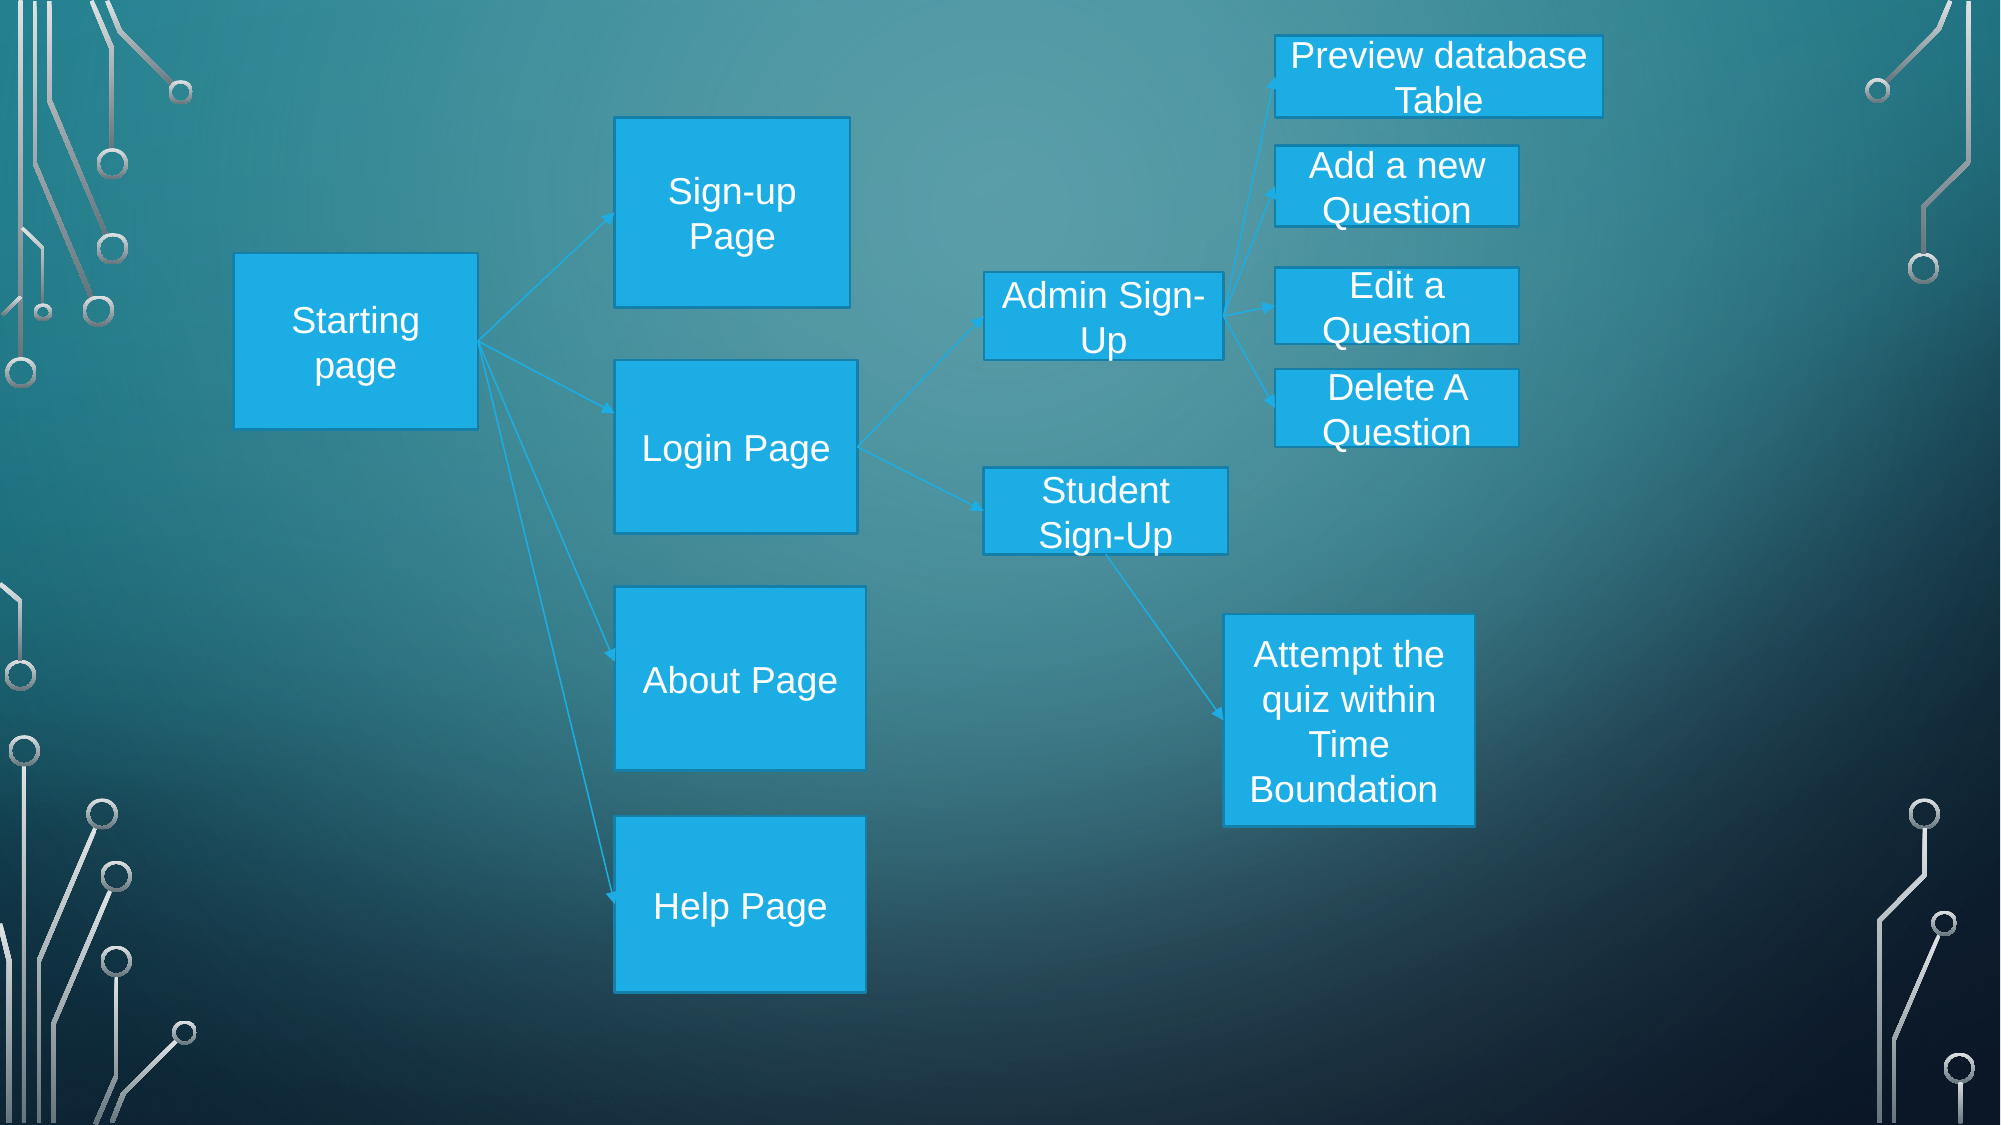

Preview database Table
#
Sign-up Page
Add a new Question
Starting page
Edit a Question
Admin Sign-Up
Login Page
Delete A Question
Student Sign-Up
About Page
Attempt the quiz within Time Boundation
Help Page